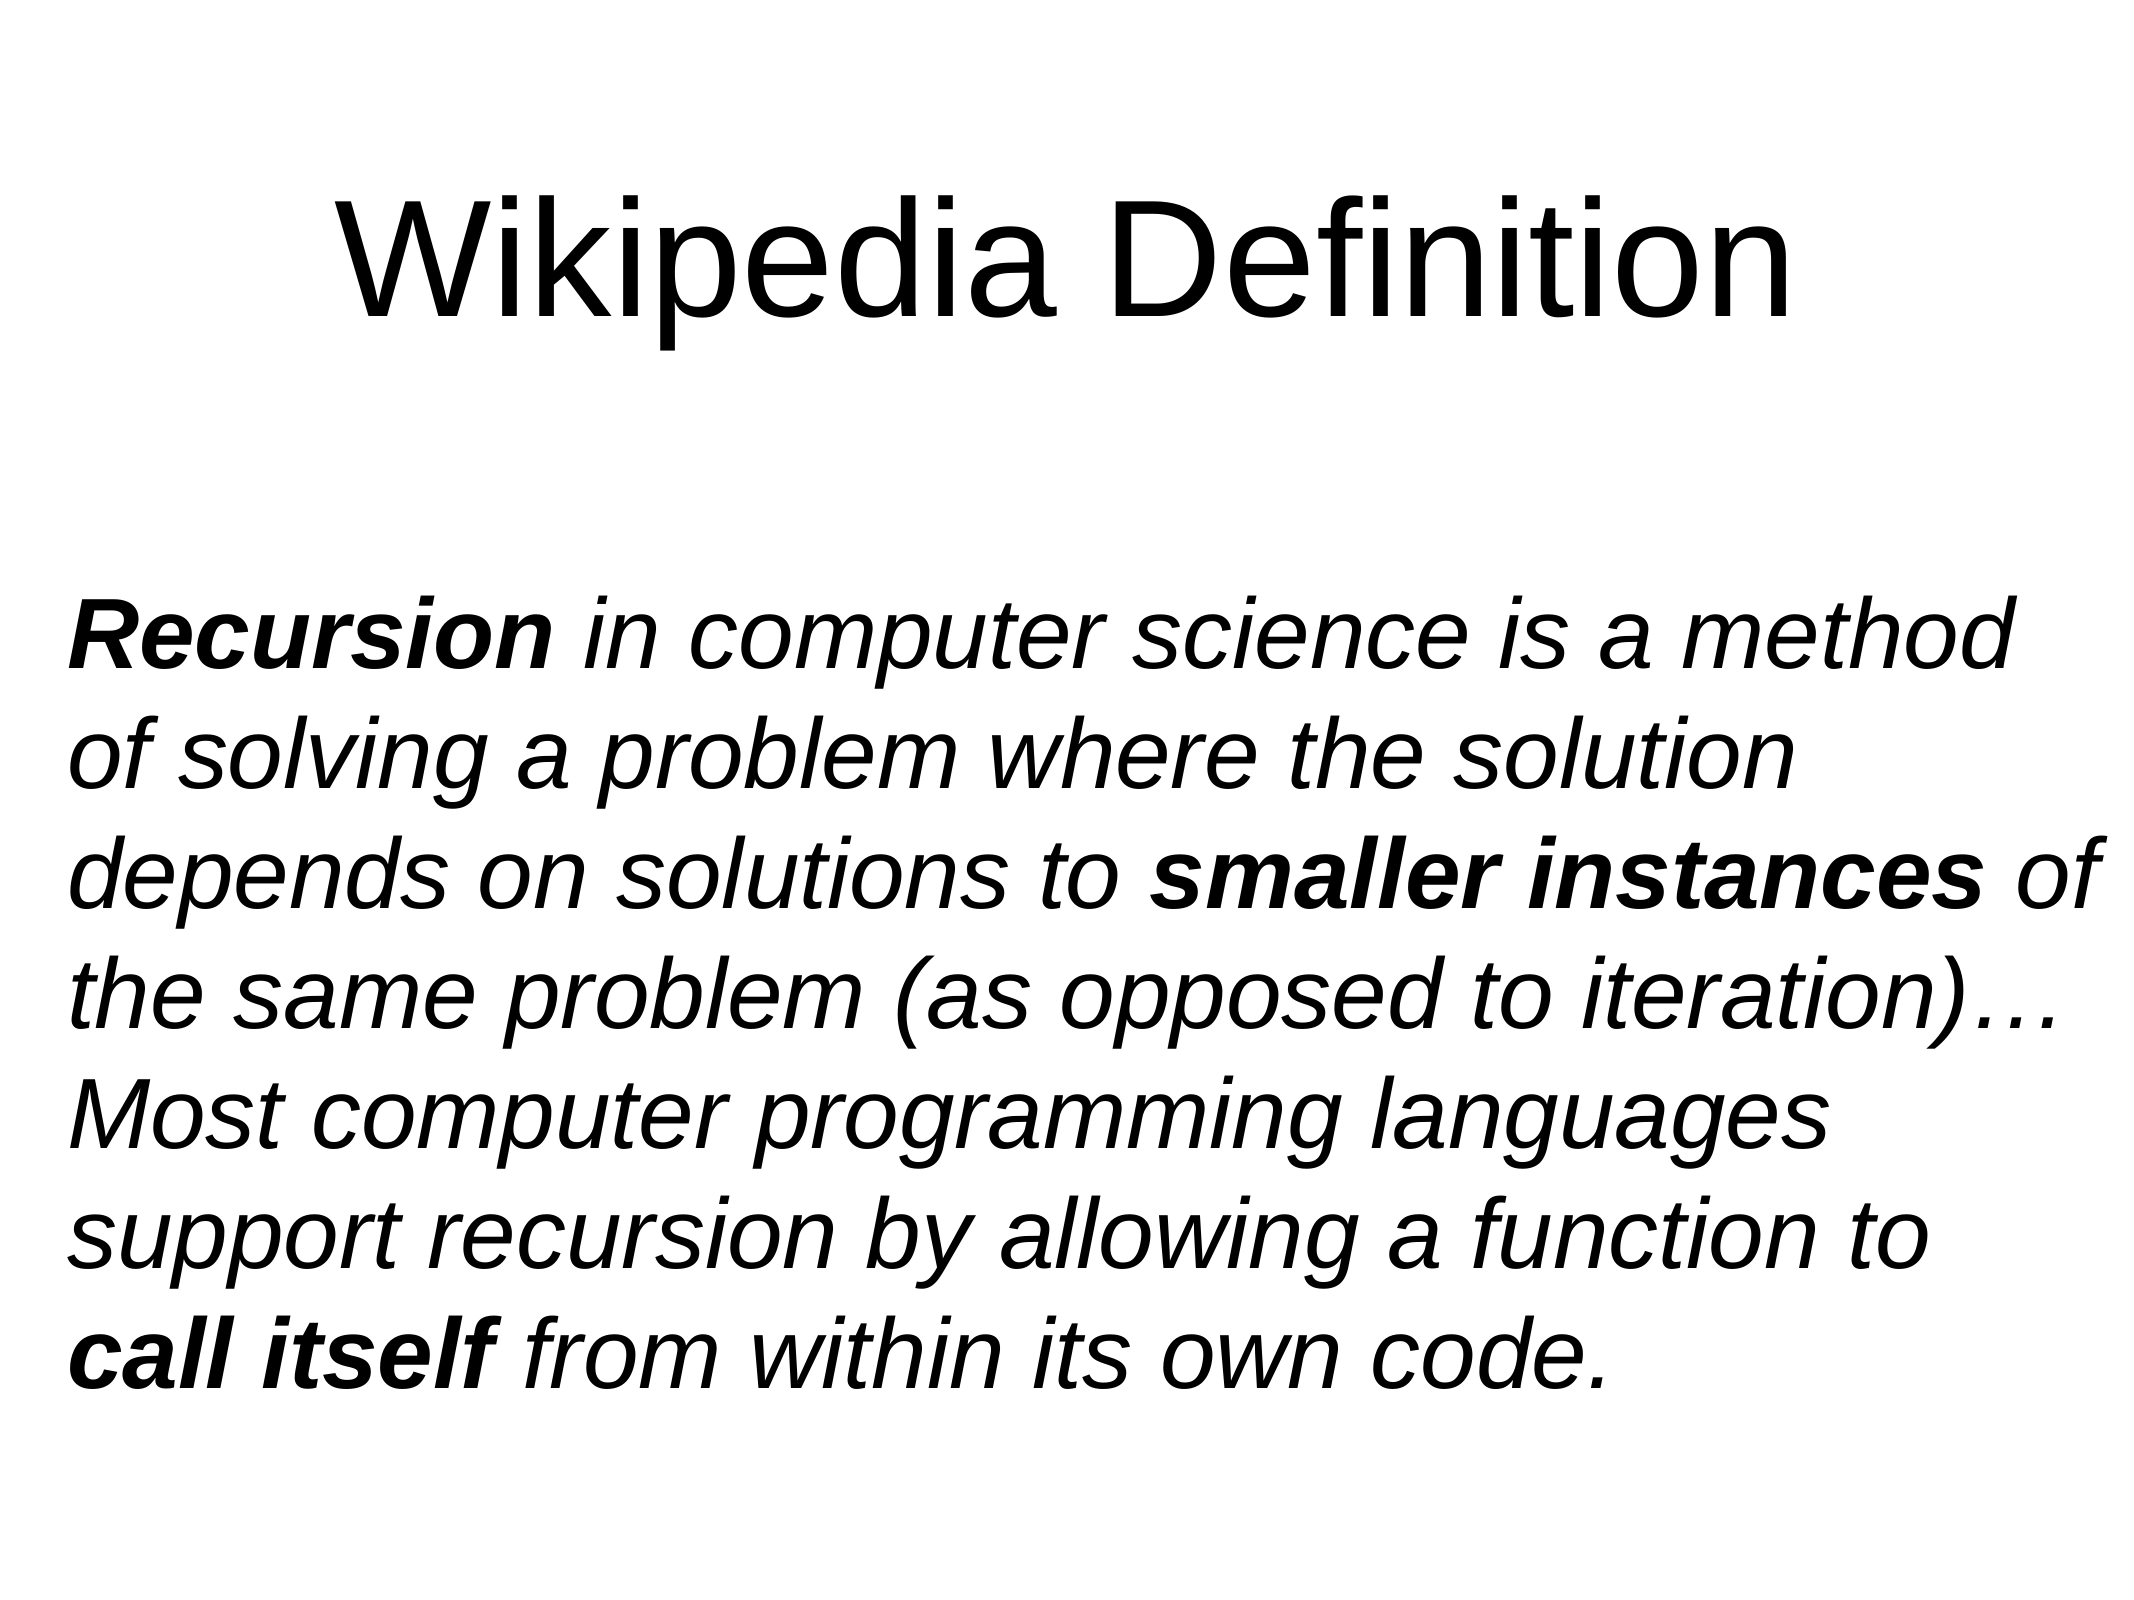

# Wikipedia Definition
Recursion in computer science is a method of solving a problem where the solution depends on solutions to smaller instances of the same problem (as opposed to iteration)… Most computer programming languages support recursion by allowing a function to call itself from within its own code.